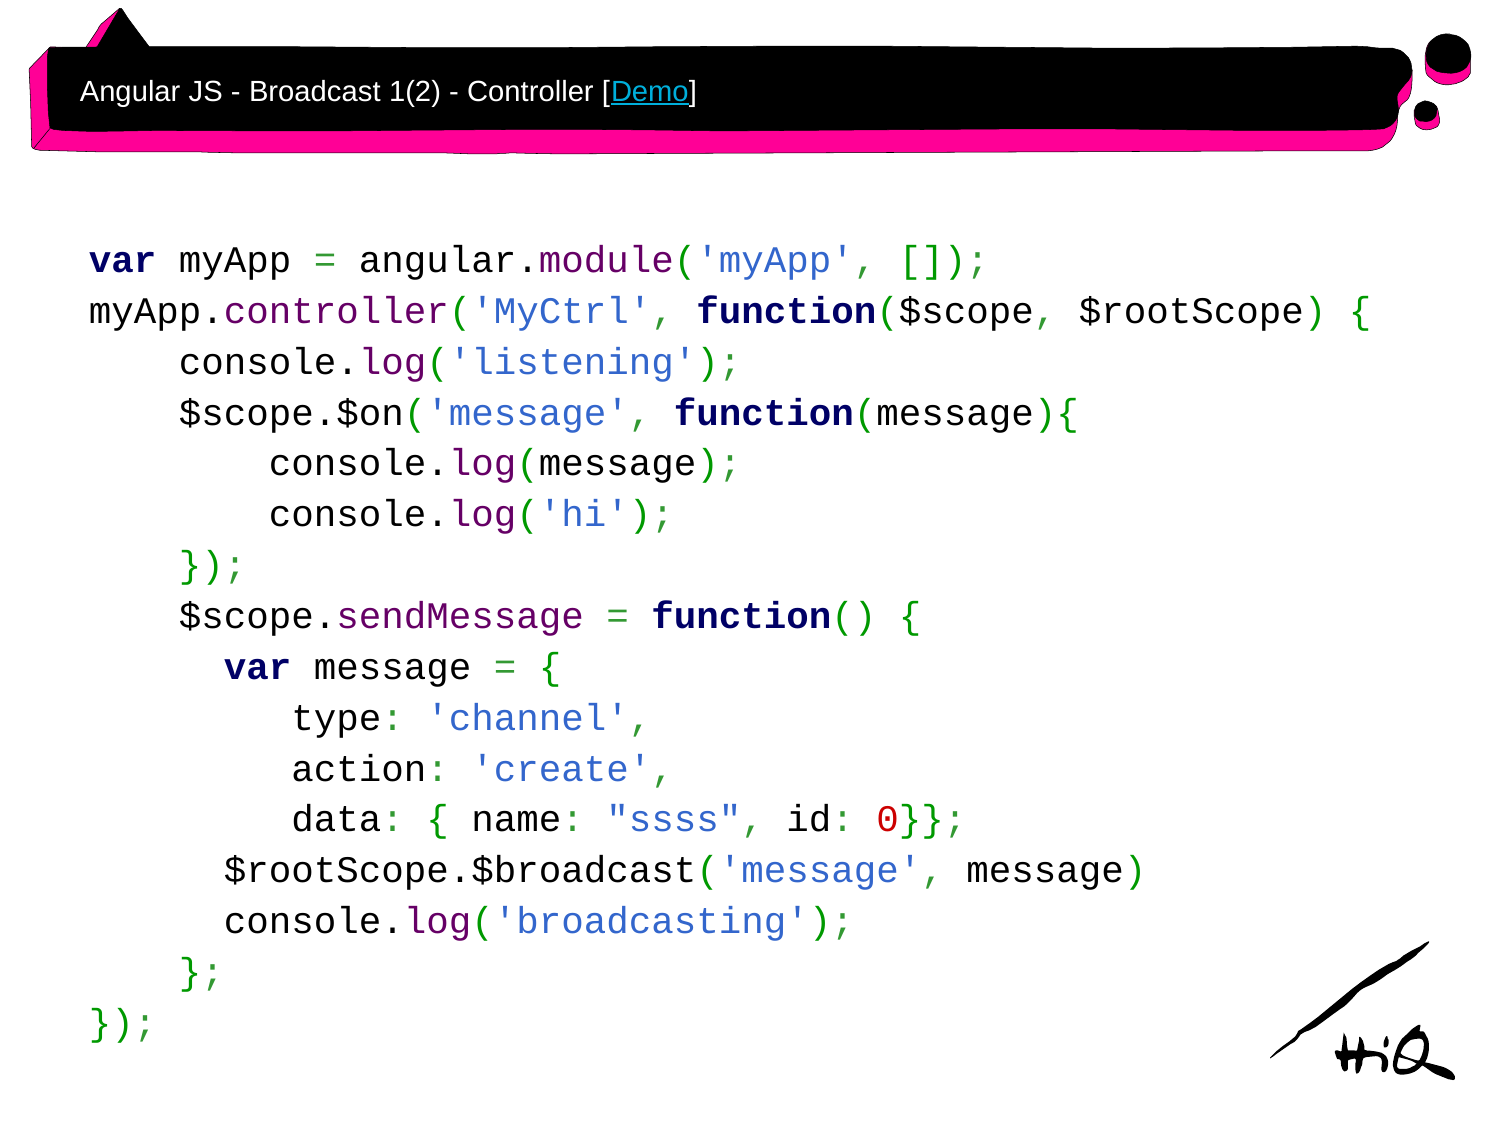

# Angular JS - Broadcast 1(2) - Controller [Demo]
var myApp = angular.module('myApp', []);
myApp.controller('MyCtrl', function($scope, $rootScope) {
    console.log('listening');
    $scope.$on('message', function(message){
        console.log(message);
        console.log('hi');
    });
    $scope.sendMessage = function() {
      var message = {
         type: 'channel',
         action: 'create',
         data: { name: "ssss", id: 0}};
      $rootScope.$broadcast('message', message)
      console.log('broadcasting');
    };
});